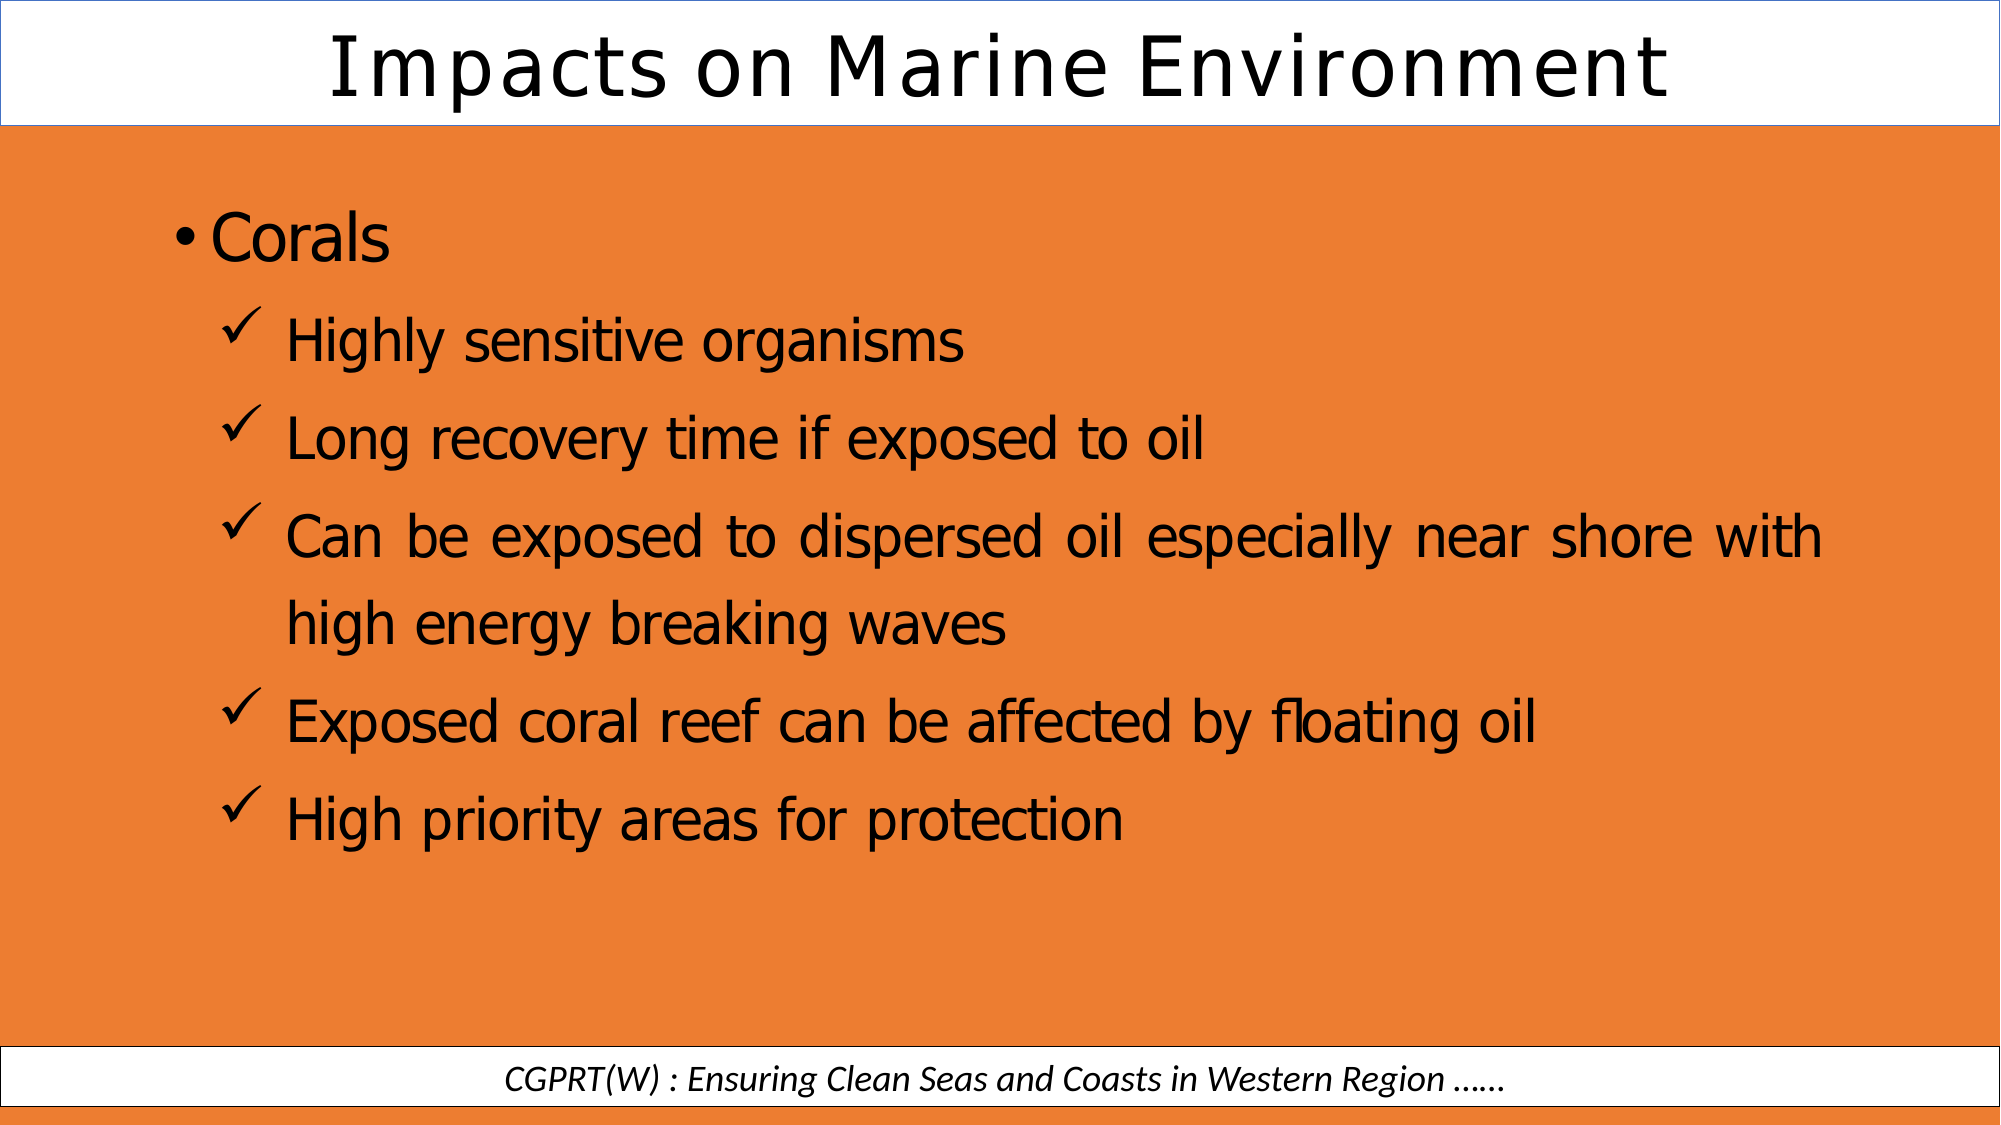

Impacts on Marine Environment
Corals
Highly sensitive organisms
Long recovery time if exposed to oil
Can be exposed to dispersed oil especially near shore with high energy breaking waves
Exposed coral reef can be affected by floating oil
High priority areas for protection
 CGPRT(W) : Ensuring Clean Seas and Coasts in Western Region ……